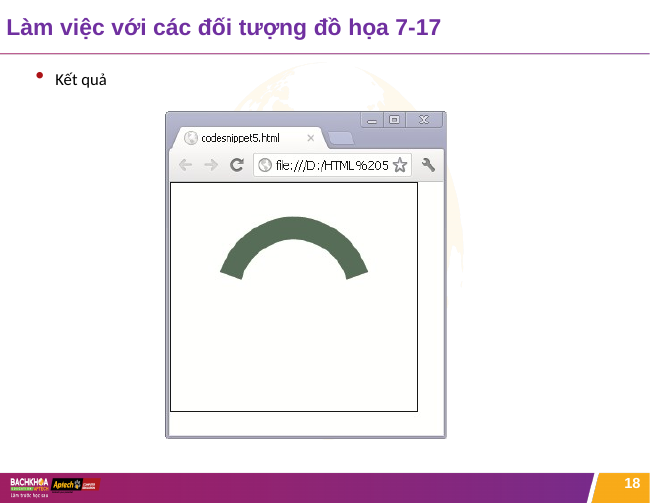

# Làm việc với các đối tượng đồ họa 7-17
Kết quả

18